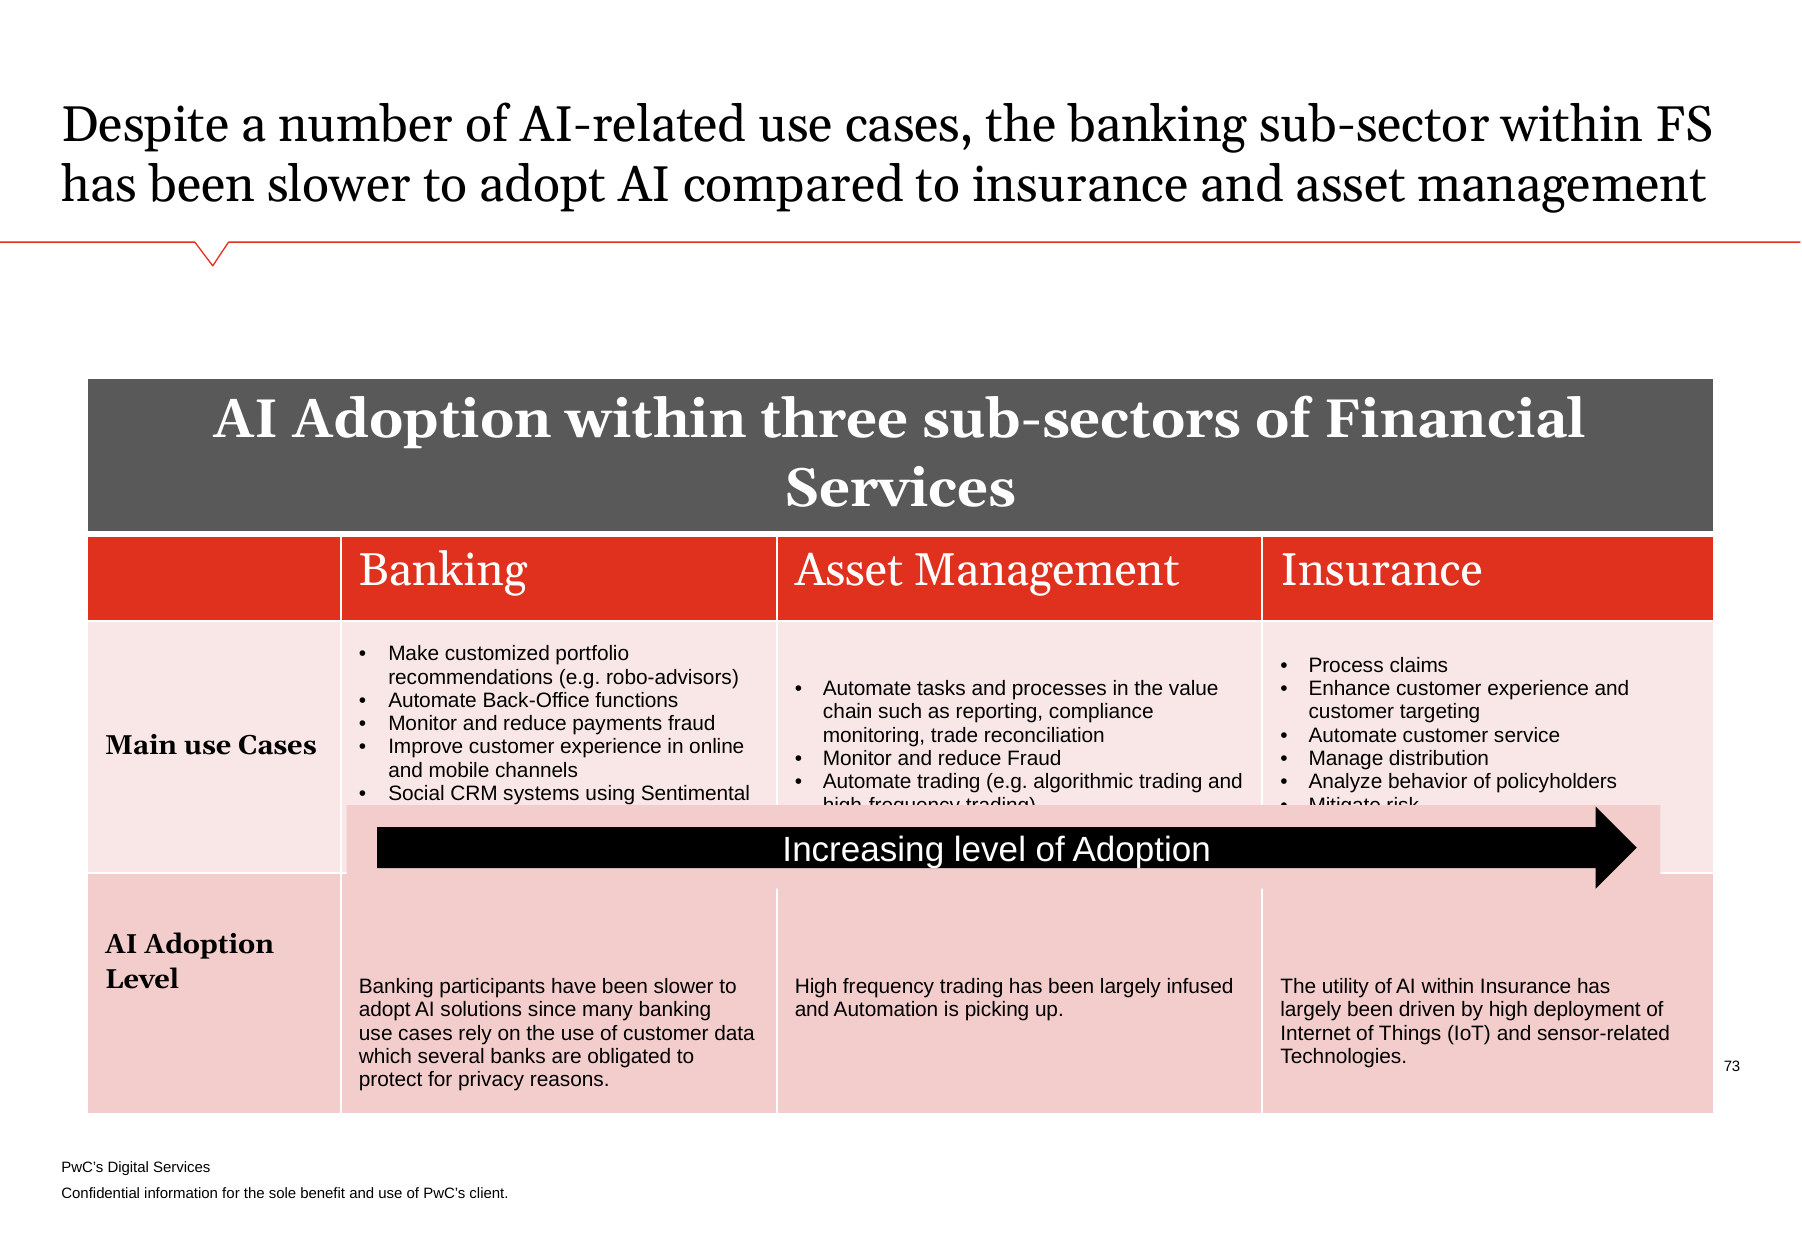

# Despite a number of AI-related use cases, the banking sub-sector within FS has been slower to adopt AI compared to insurance and asset management
| AI Adoption within three sub-sectors of Financial Services |  |  |  |
| --- | --- | --- | --- |
|  | Banking | Asset Management | Insurance |
| Main use Cases | Make customized portfolio recommendations (e.g. robo-advisors) Automate Back-Office functions Monitor and reduce payments fraud Improve customer experience in online and mobile channels Social CRM systems using Sentimental analysis Bank agent meeting preparations | Automate tasks and processes in the value chain such as reporting, compliance monitoring, trade reconciliation Monitor and reduce Fraud Automate trading (e.g. algorithmic trading and high-frequency trading) | Process claims Enhance customer experience and customer targeting Automate customer service Manage distribution Analyze behavior of policyholders Mitigate risk Automate underwriting |
| AI Adoption Level | Banking participants have been slower to adopt AI solutions since many banking use cases rely on the use of customer data which several banks are obligated to protect for privacy reasons. | High frequency trading has been largely infused and Automation is picking up. | The utility of AI within Insurance has largely been driven by high deployment of Internet of Things (IoT) and sensor-related Technologies. |

Increasing level of Adoption
73
Confidential information for the sole benefit and use of PwC’s client.